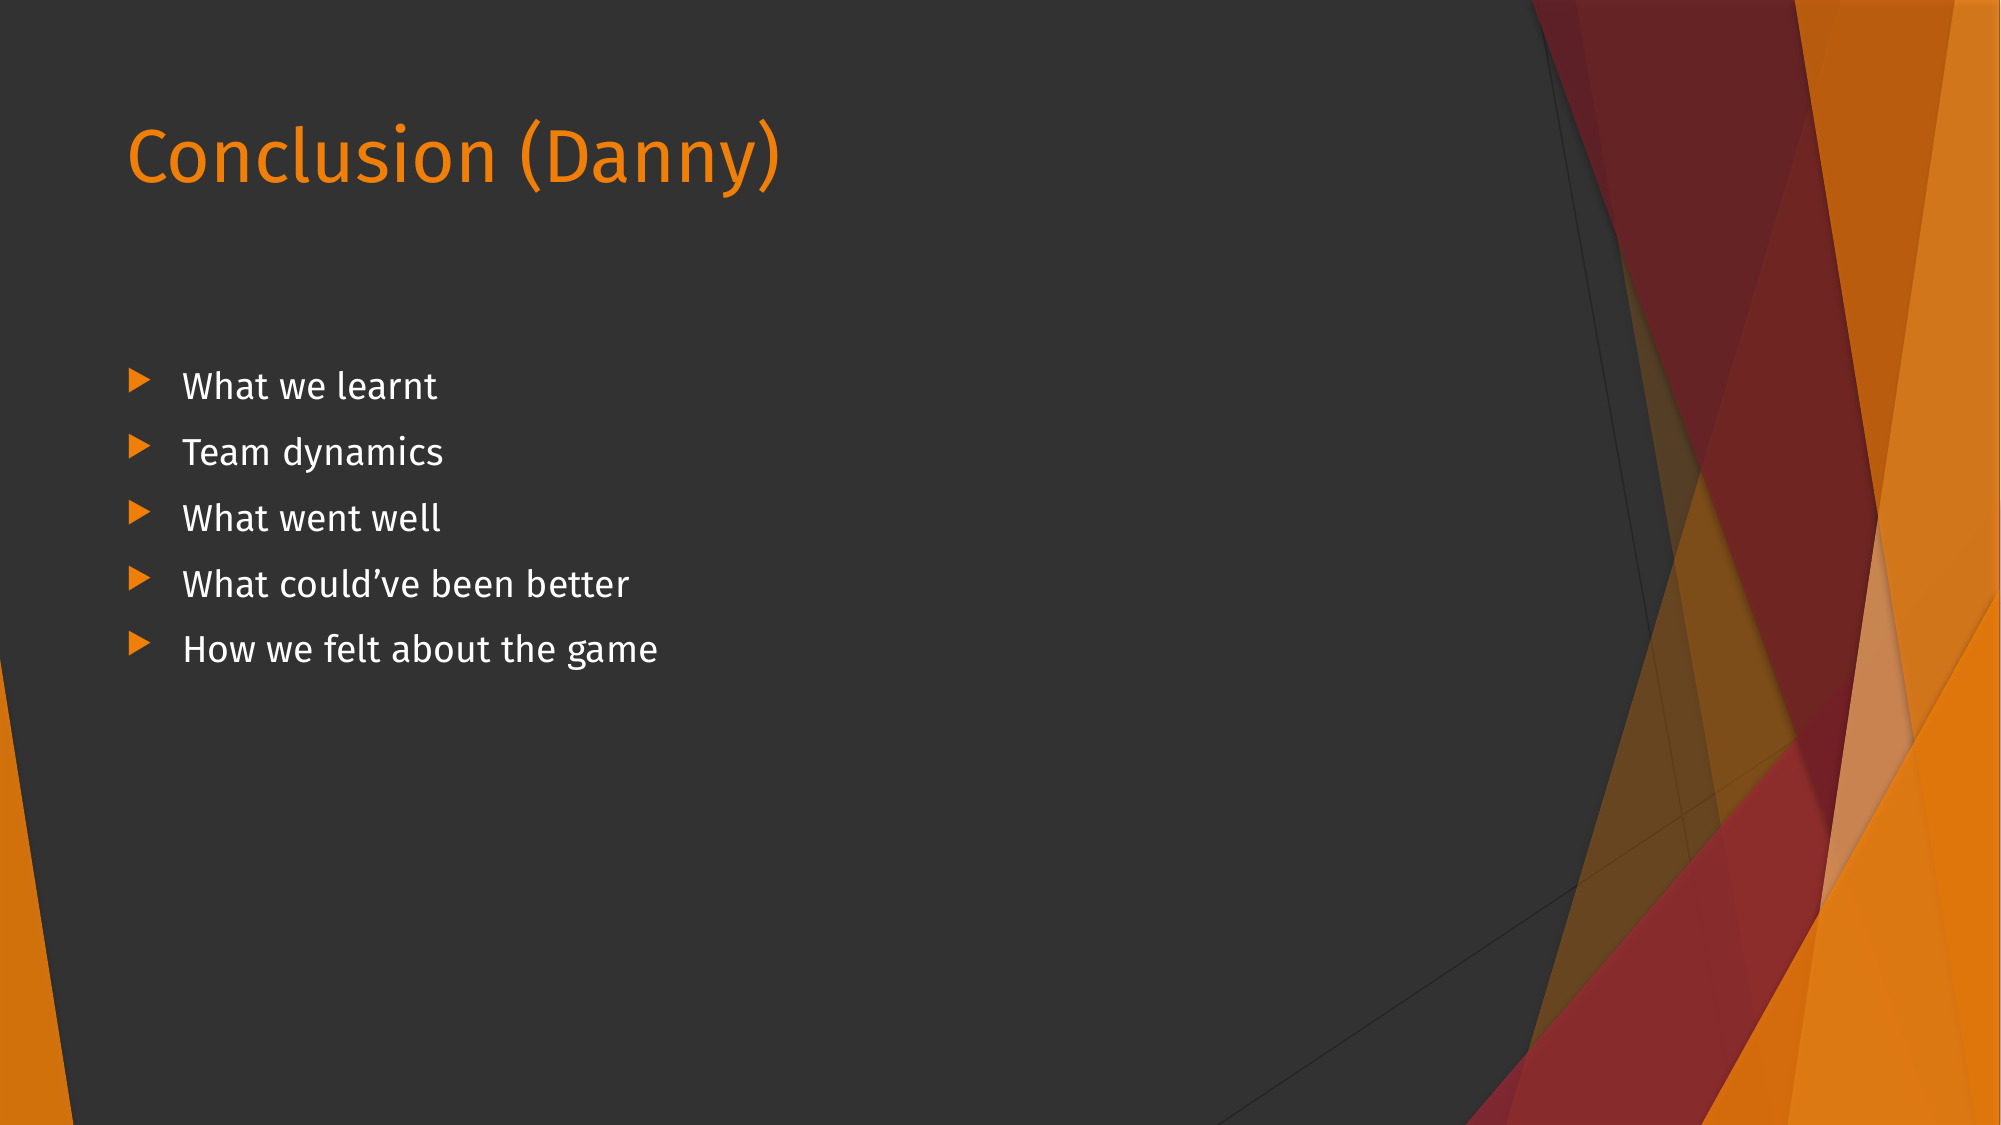

# Conclusion (Danny)
What we learnt
Team dynamics
What went well
What could’ve been better
How we felt about the game